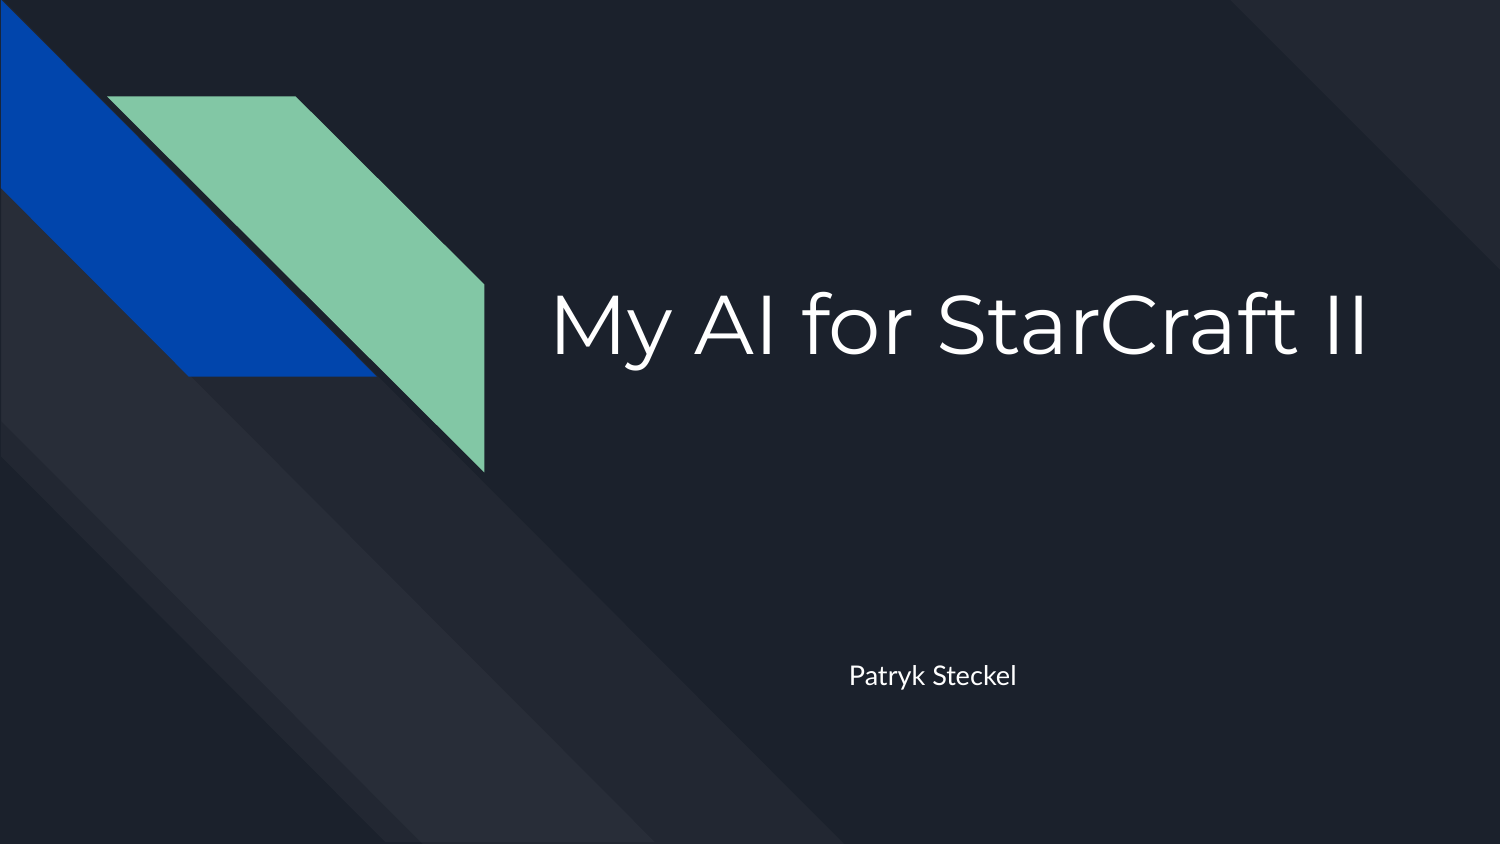

# My AI for StarCraft II
Patryk Steckel